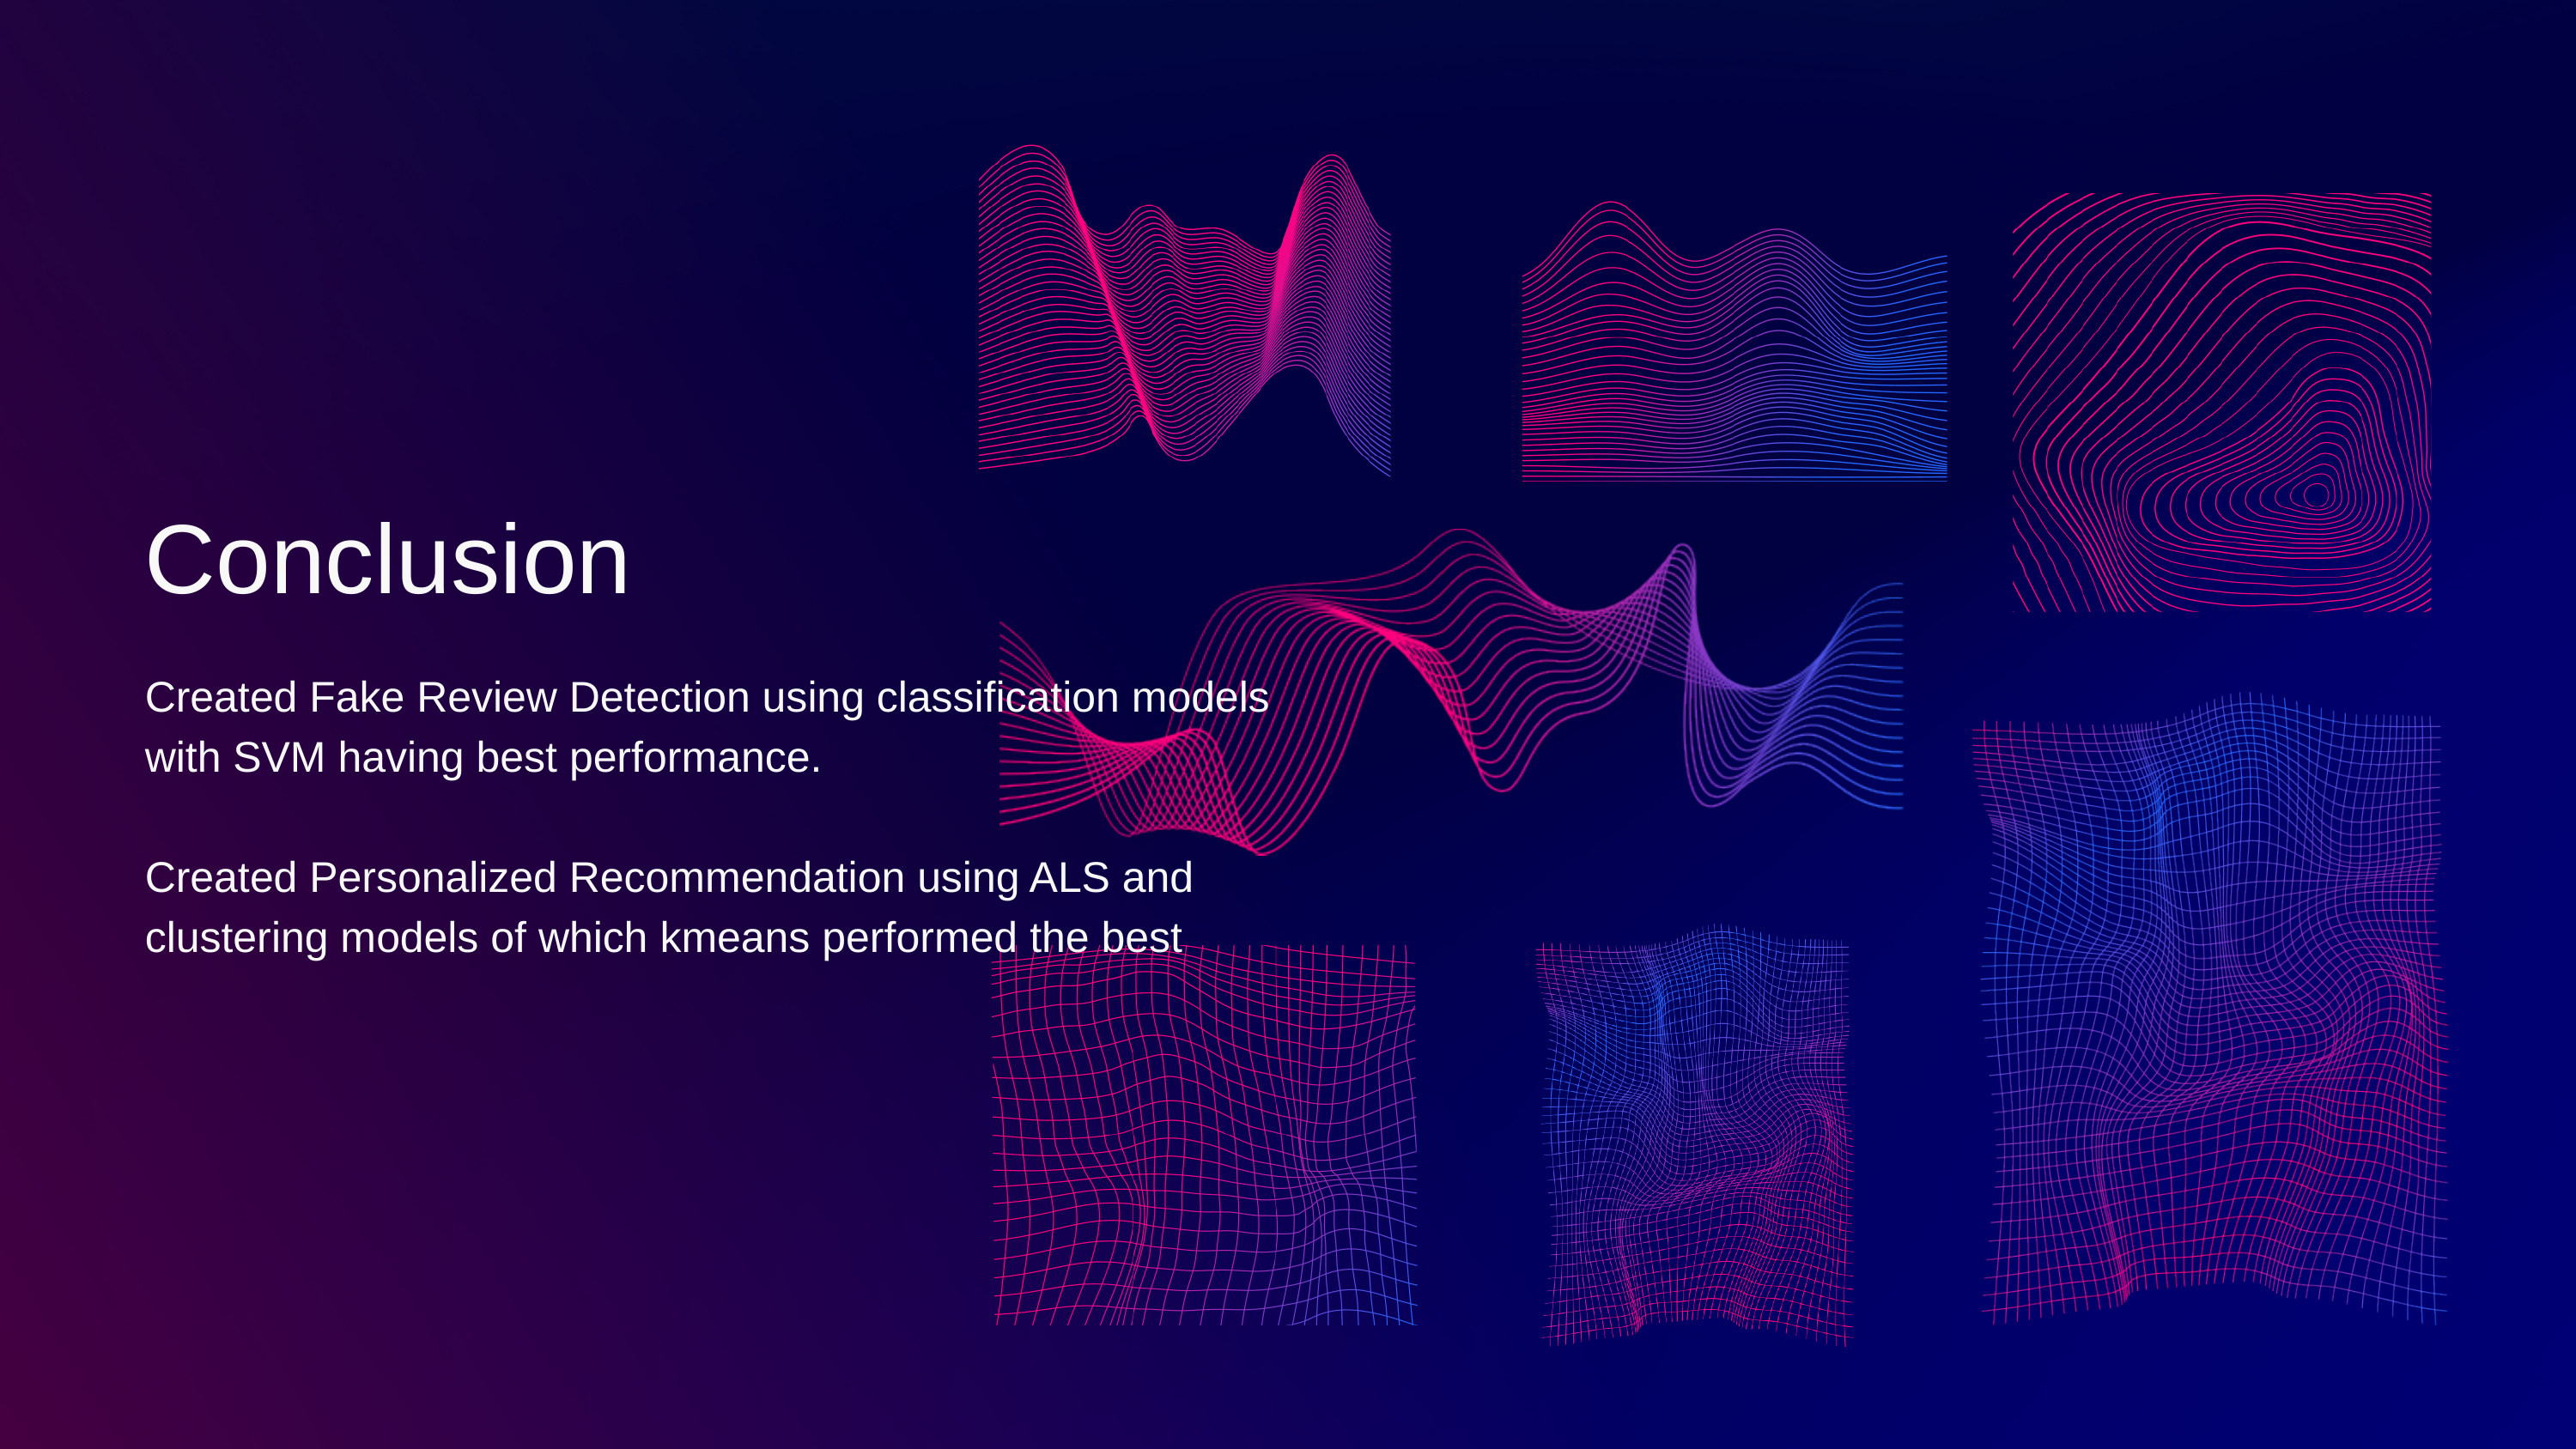

Conclusion
Created Fake Review Detection using classification models with SVM having best performance.

Created Personalized Recommendation using ALS and clustering models of which kmeans performed the best